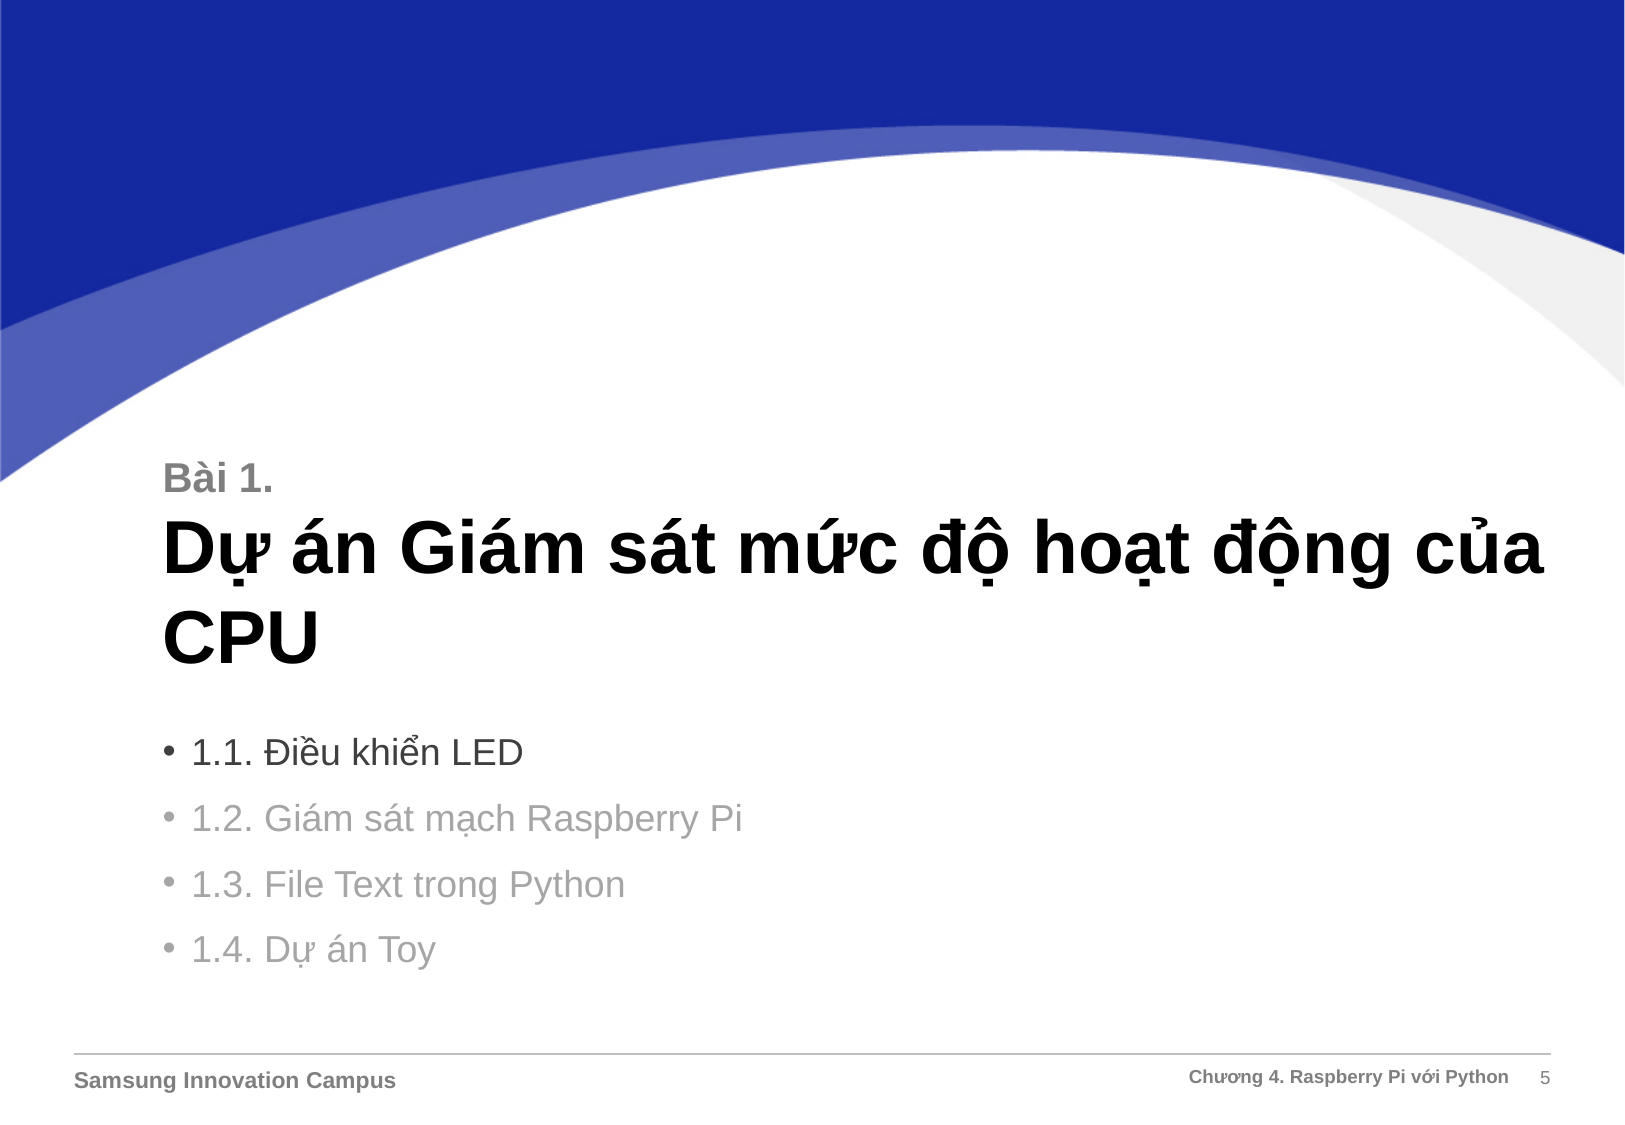

Bài 1.
Dự án Giám sát mức độ hoạt động của CPU
1.1. Điều khiển LED
1.2. Giám sát mạch Raspberry Pi
1.3. File Text trong Python
1.4. Dự án Toy